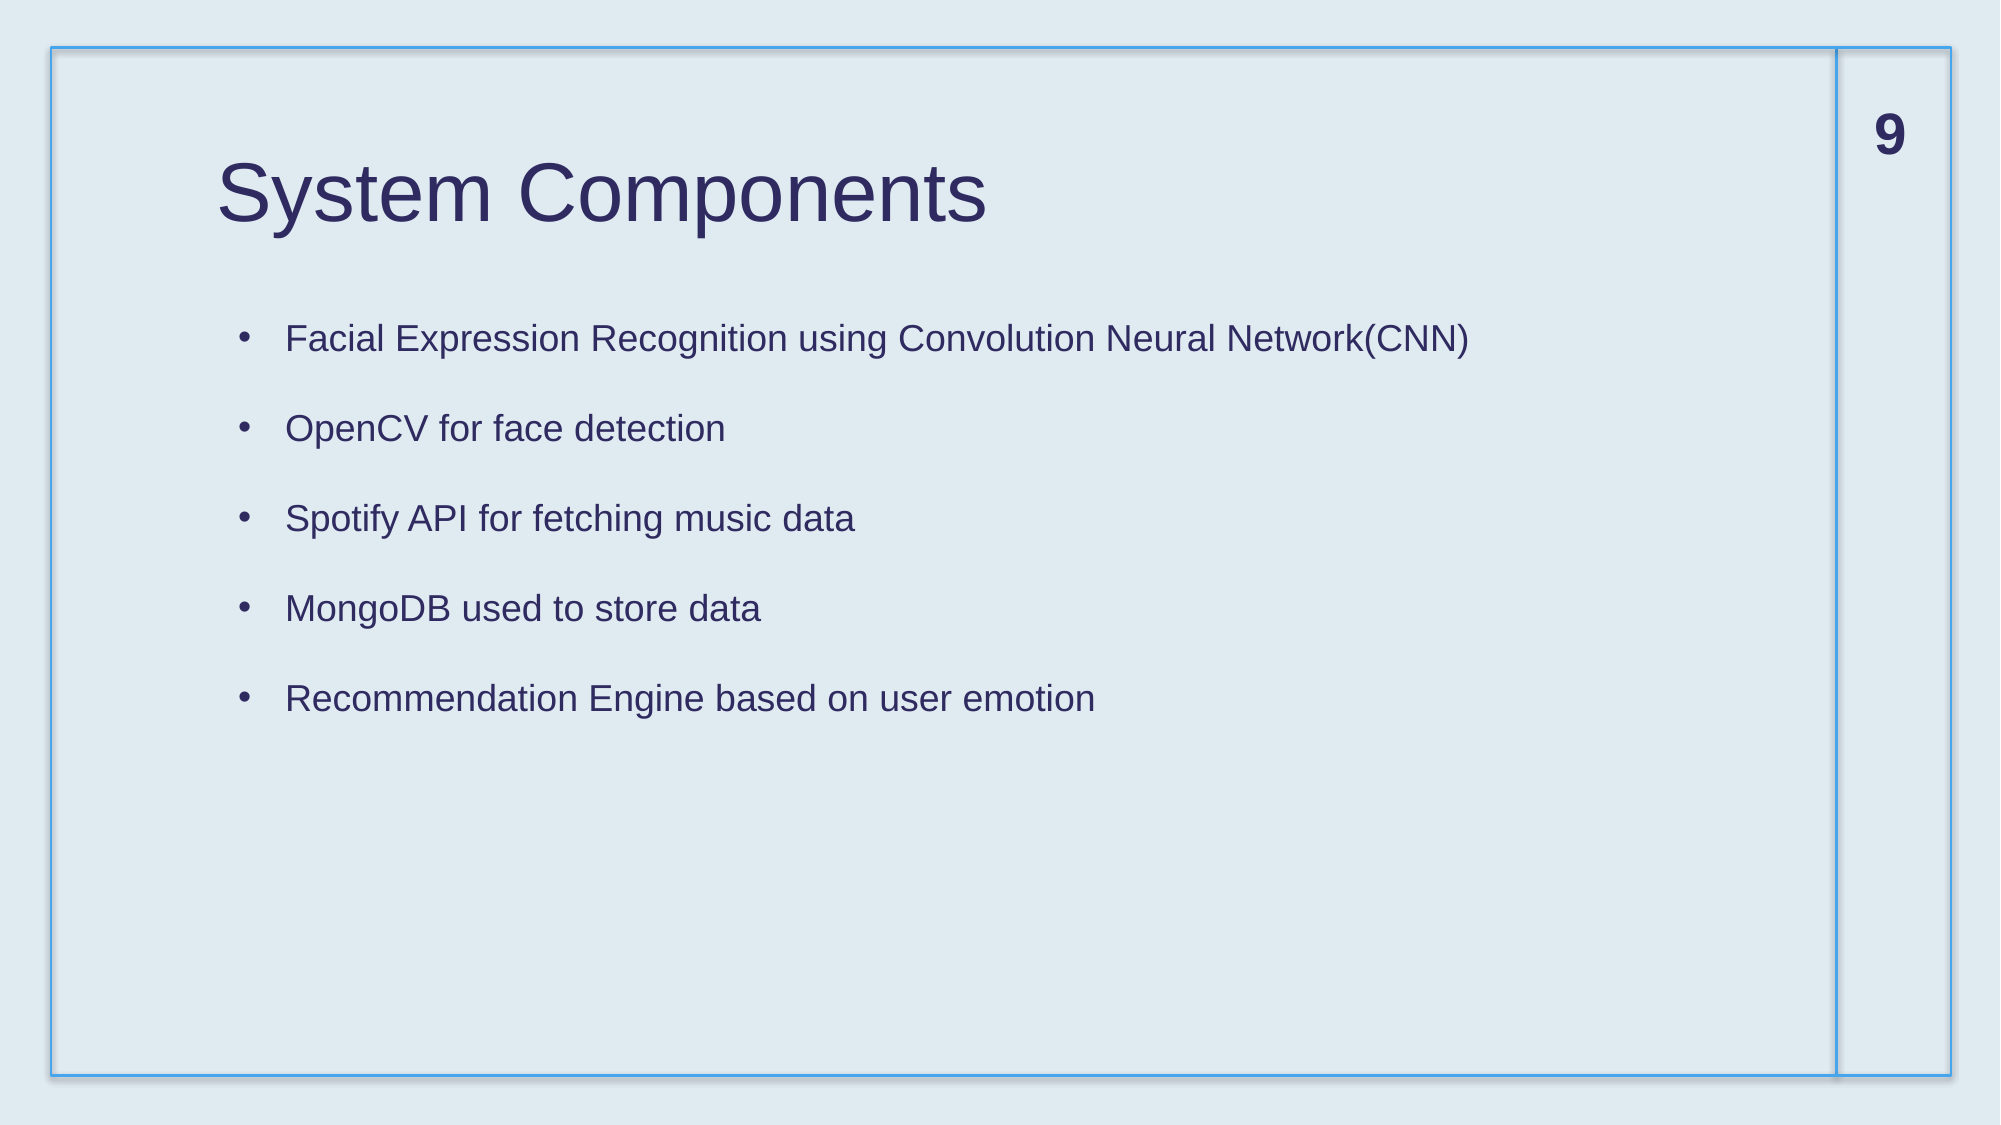

9
System Components
Facial Expression Recognition using Convolution Neural Network(CNN)

OpenCV for face detection

Spotify API for fetching music data

MongoDB used to store data

Recommendation Engine based on user emotion